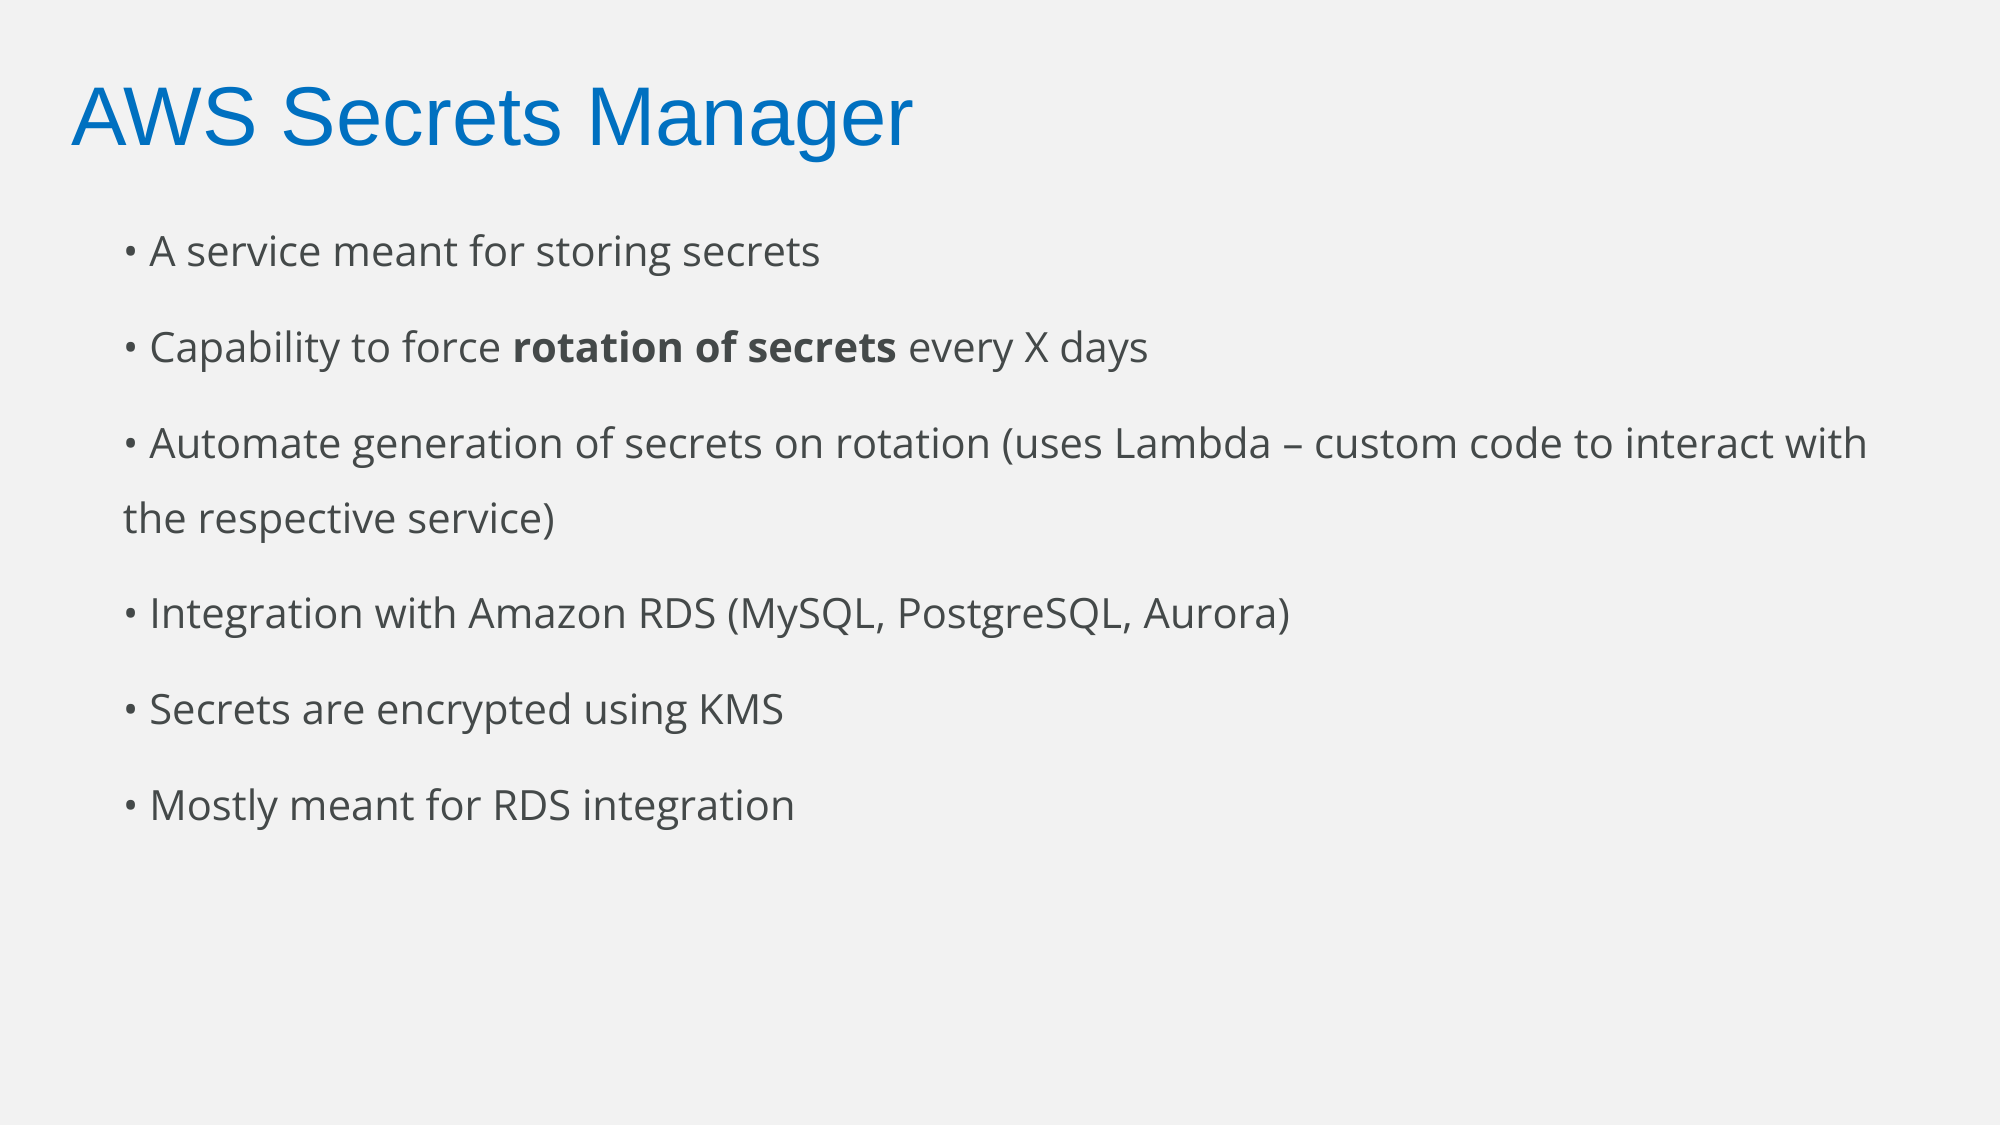

# AWS Secrets Manager
• A service meant for storing secrets
• Capability to force rotation of secrets every X days
• Automate generation of secrets on rotation (uses Lambda – custom code to interact with the respective service)
• Integration with Amazon RDS (MySQL, PostgreSQL, Aurora)
• Secrets are encrypted using KMS
• Mostly meant for RDS integration